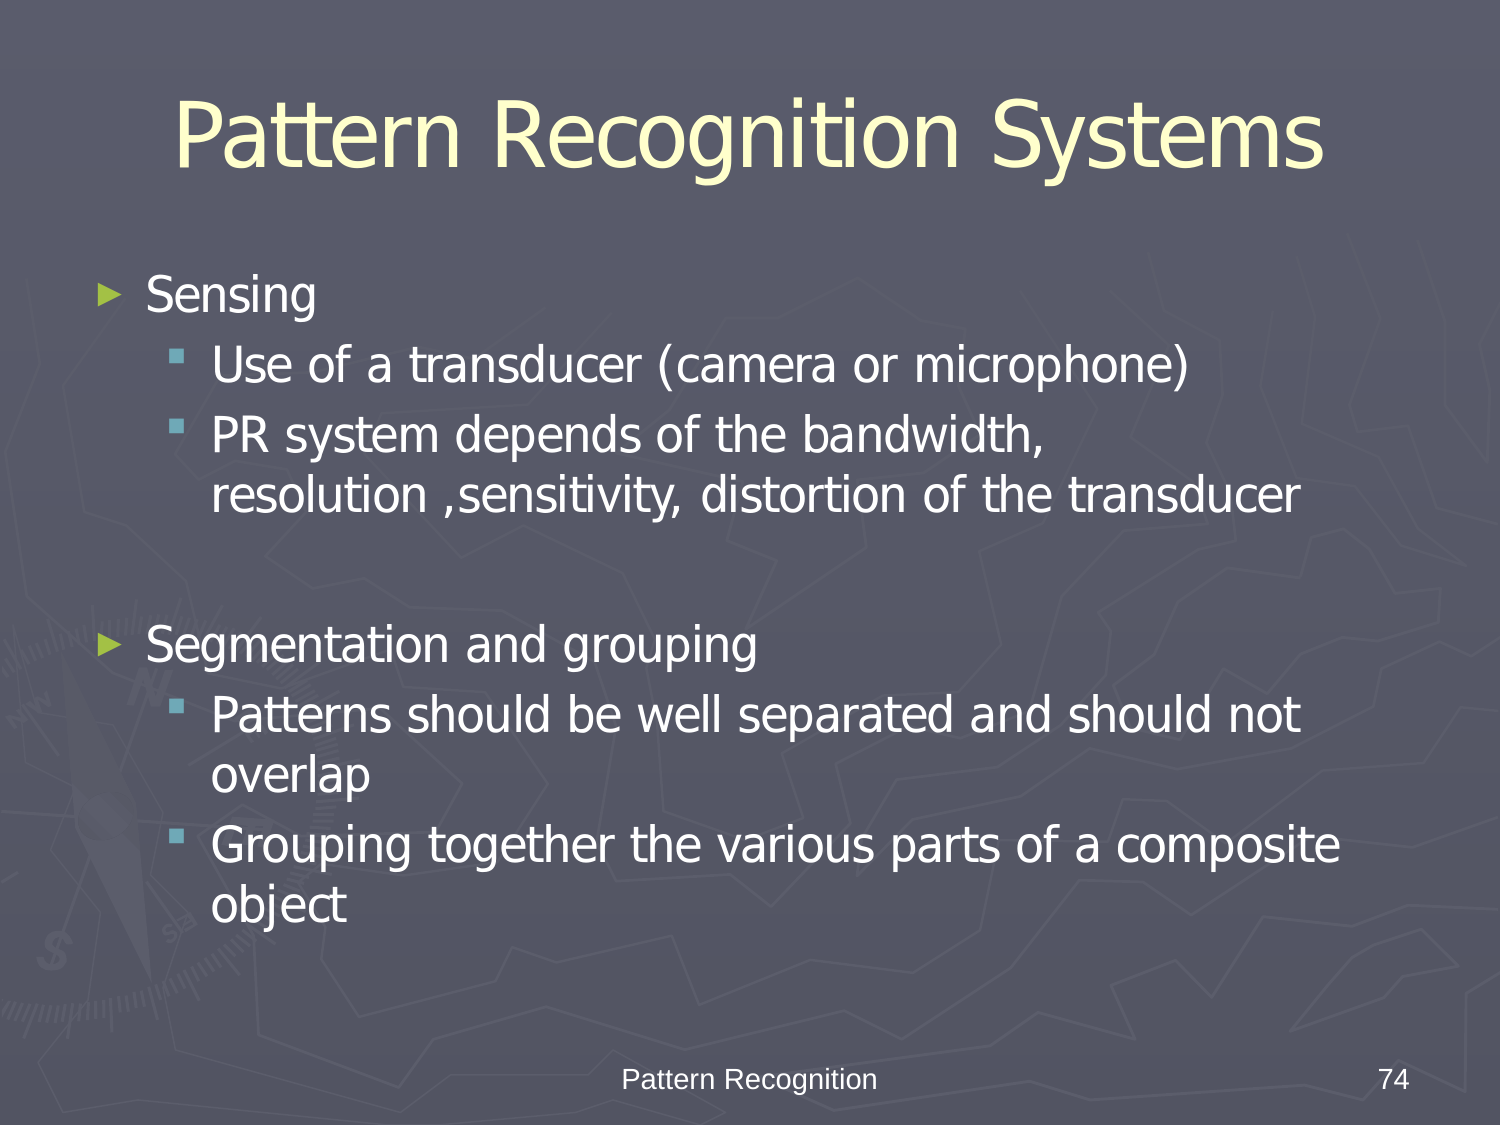

Pattern Recognition Systems
Sensing
Use of a transducer (camera or microphone)
PR system depends of the bandwidth, resolution ,sensitivity, distortion of the transducer

Segmentation and grouping
Patterns should be well separated and should not overlap
Grouping together the various parts of a composite  object
Pattern Recognition
74